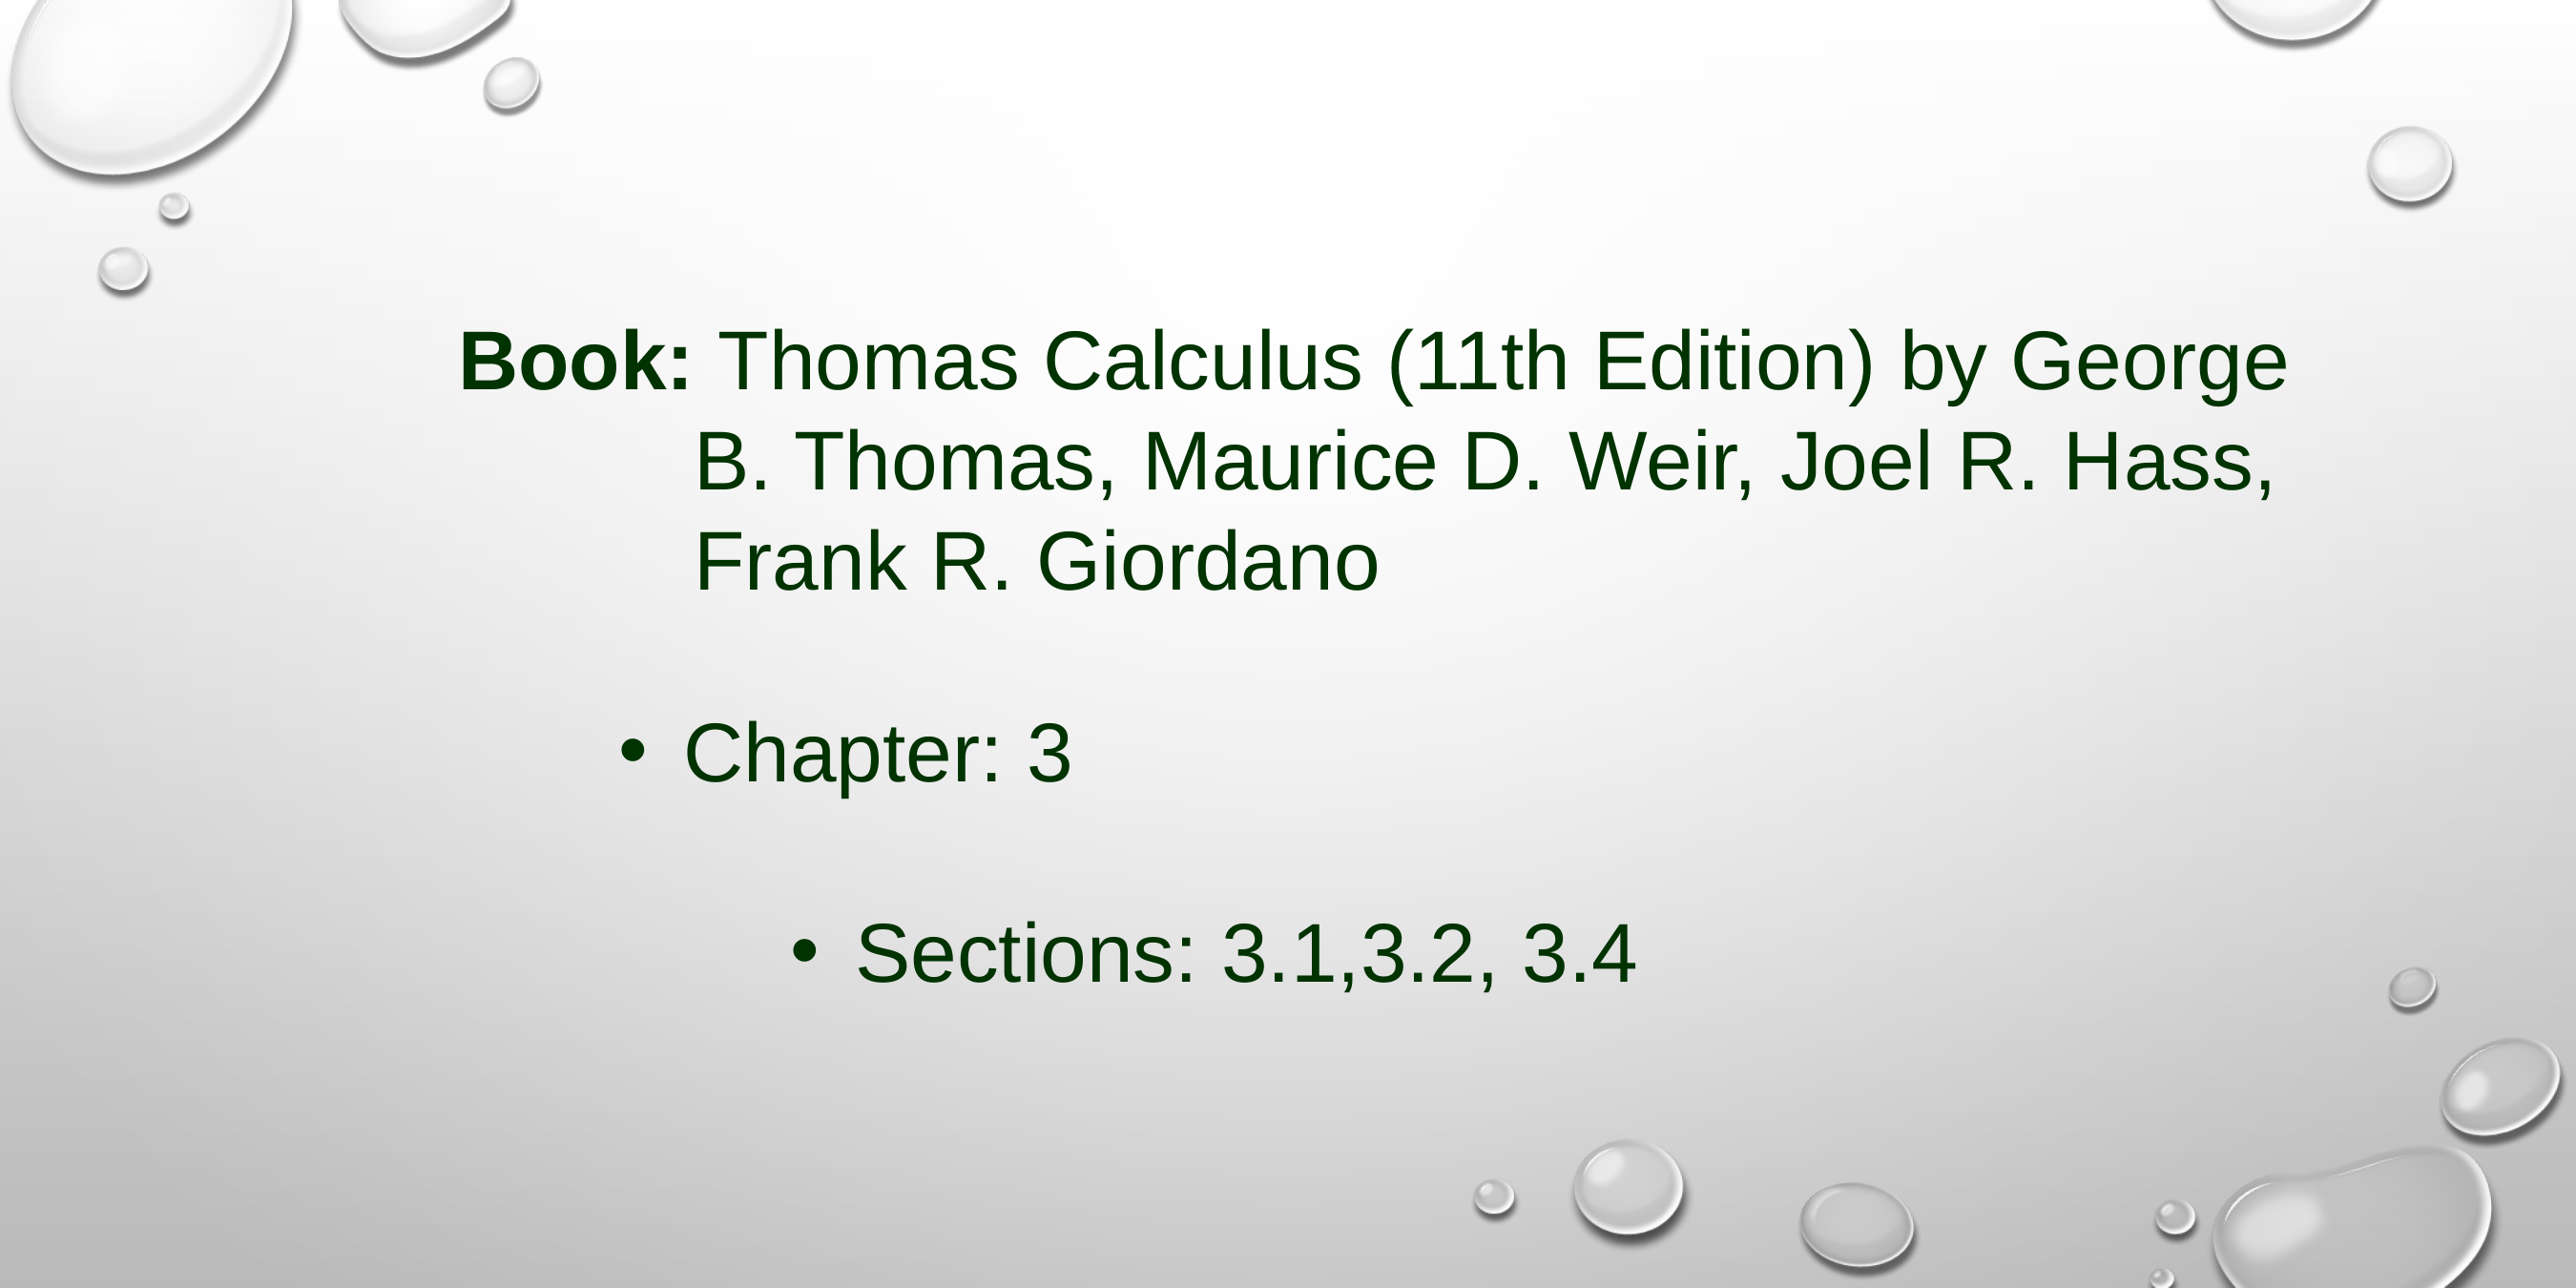

Book: Thomas Calculus (11th Edition) by George 		    B. Thomas, Maurice D. Weir, Joel R. Hass, 		    Frank R. Giordano

Chapter: 3

Sections: 3.1,3.2, 3.4